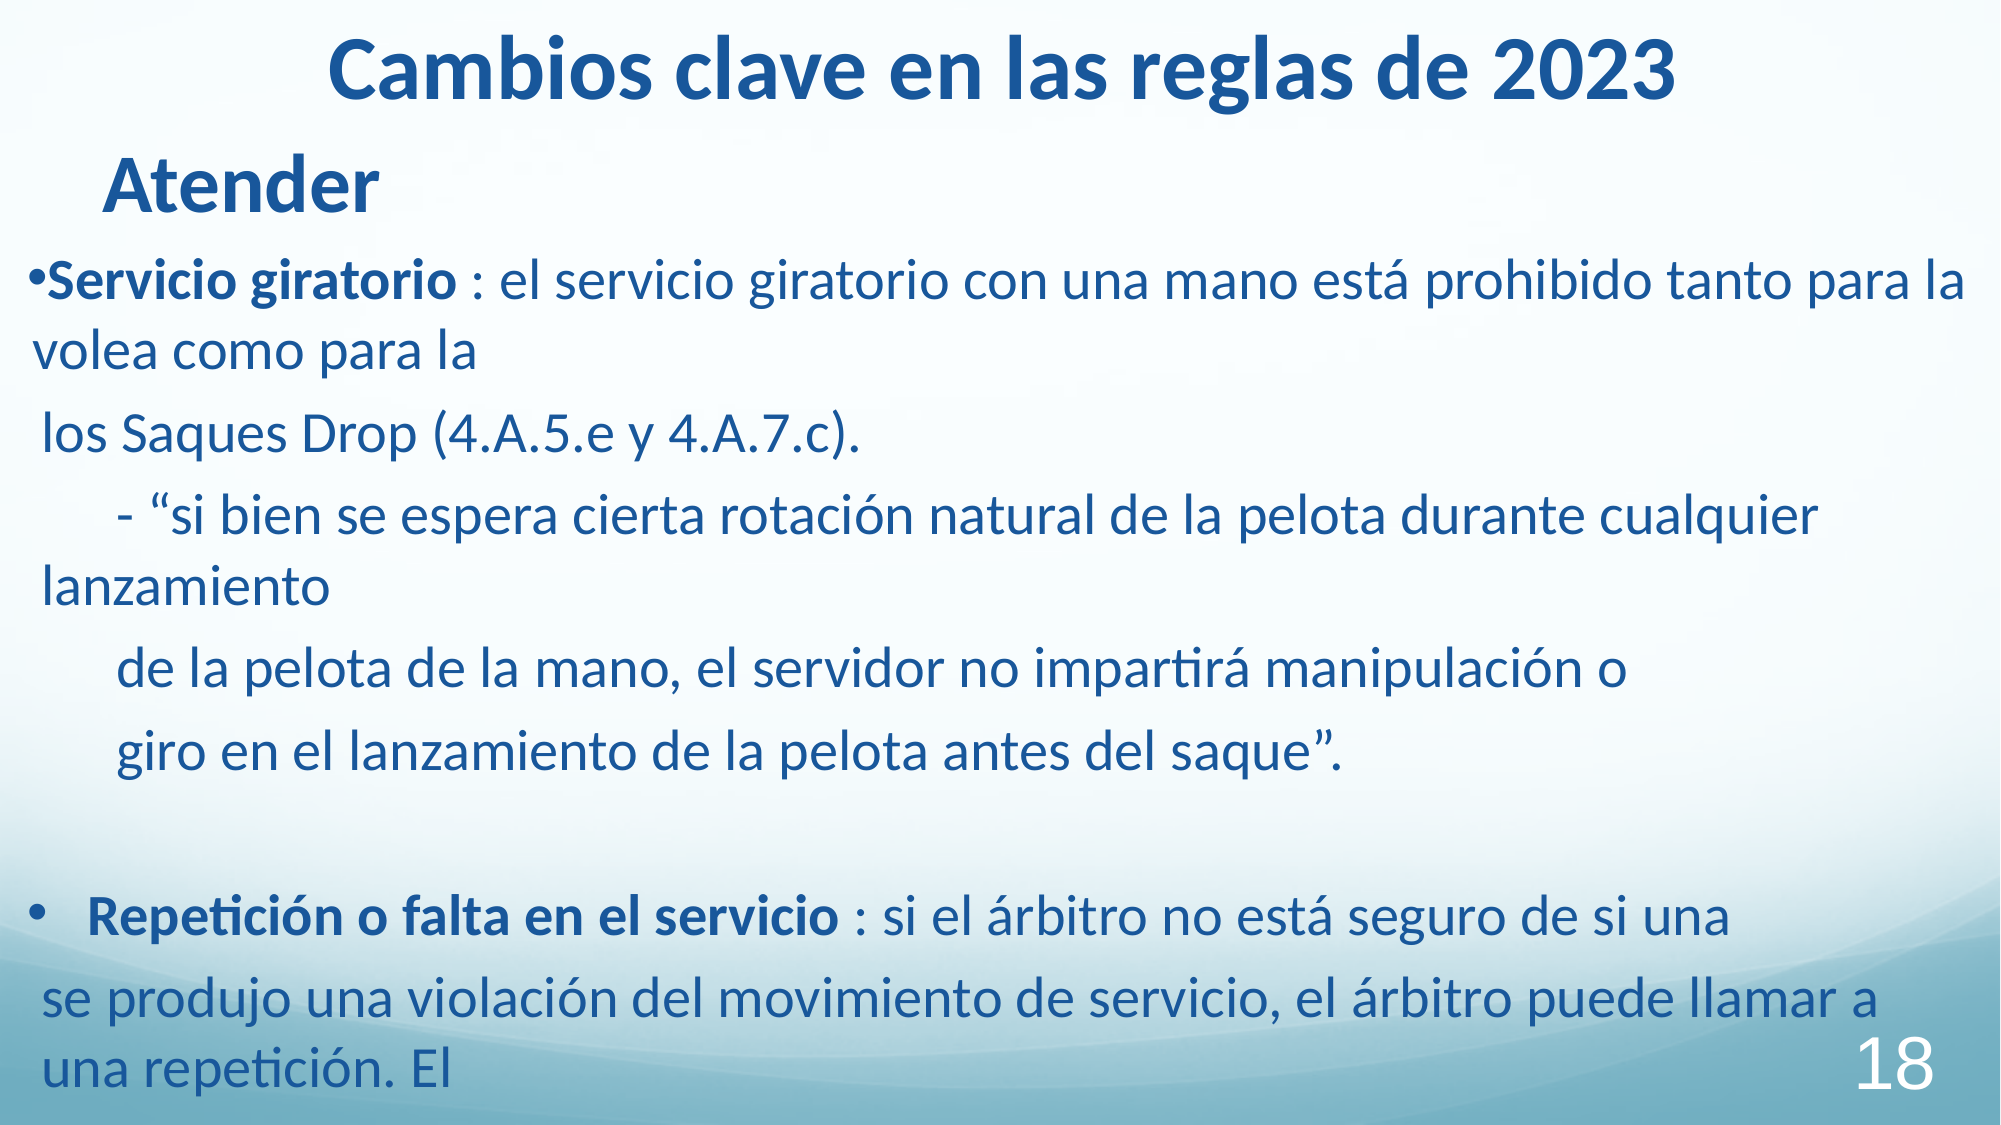

Cambios clave en las reglas de 2023
Atender
Servicio giratorio : el servicio giratorio con una mano está prohibido tanto para la volea como para la
los Saques Drop (4.A.5.e y 4.A.7.c).
- “si bien se espera cierta rotación natural de la pelota durante cualquier lanzamiento
de la pelota de la mano, el servidor no impartirá manipulación o
giro en el lanzamiento de la pelota antes del saque”.

   Repetición o falta en el servicio : si el árbitro no está seguro de si una
se produjo una violación del movimiento de servicio, el árbitro puede llamar a una repetición. El
El árbitro también puede sancionar una falta inmediata si el árbitro está seguro de que
se produjo una infracción de servicio (4.A.6 y 4.A.8) (NO incluye faltas de pie)

18